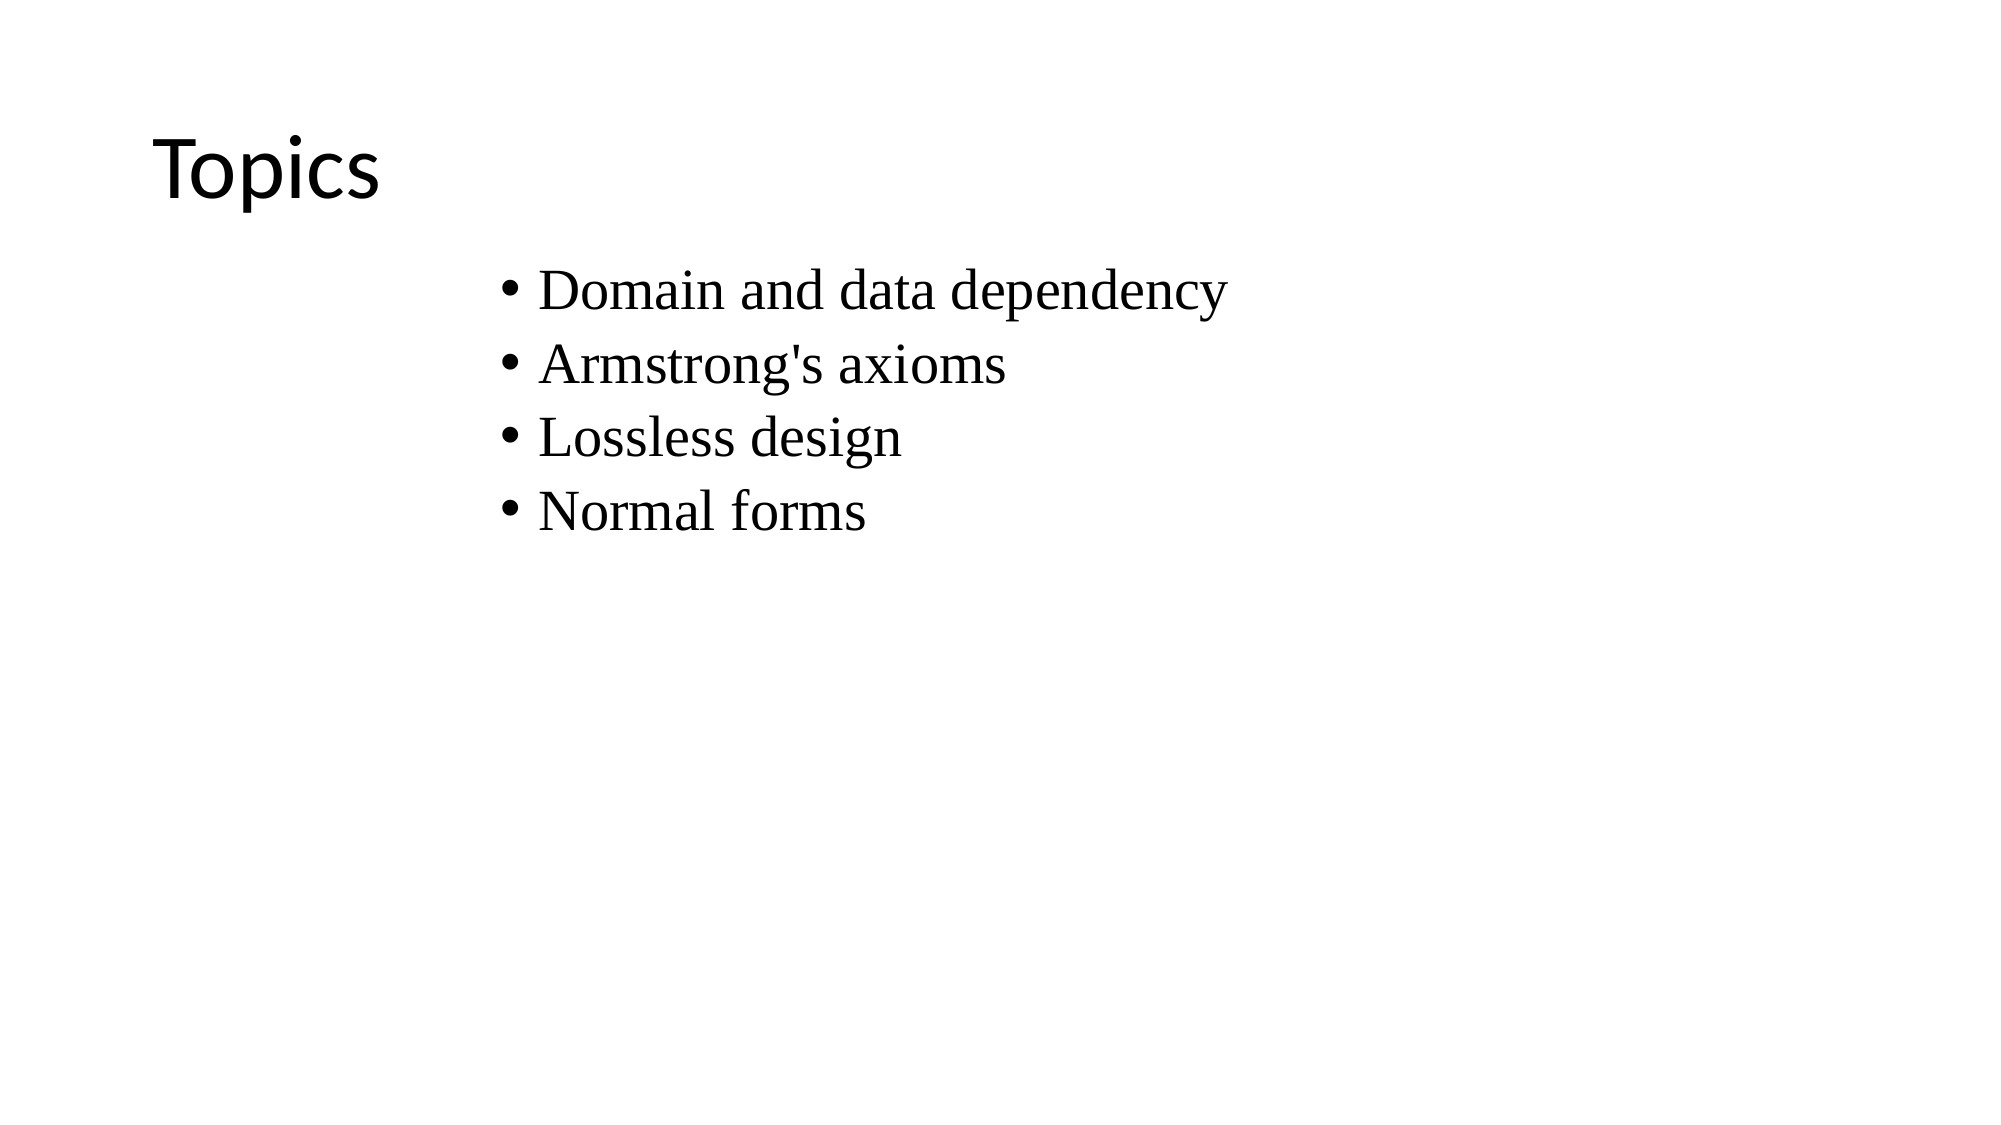

# Topics
Domain and data dependency
Armstrong's axioms
Lossless design
Normal forms